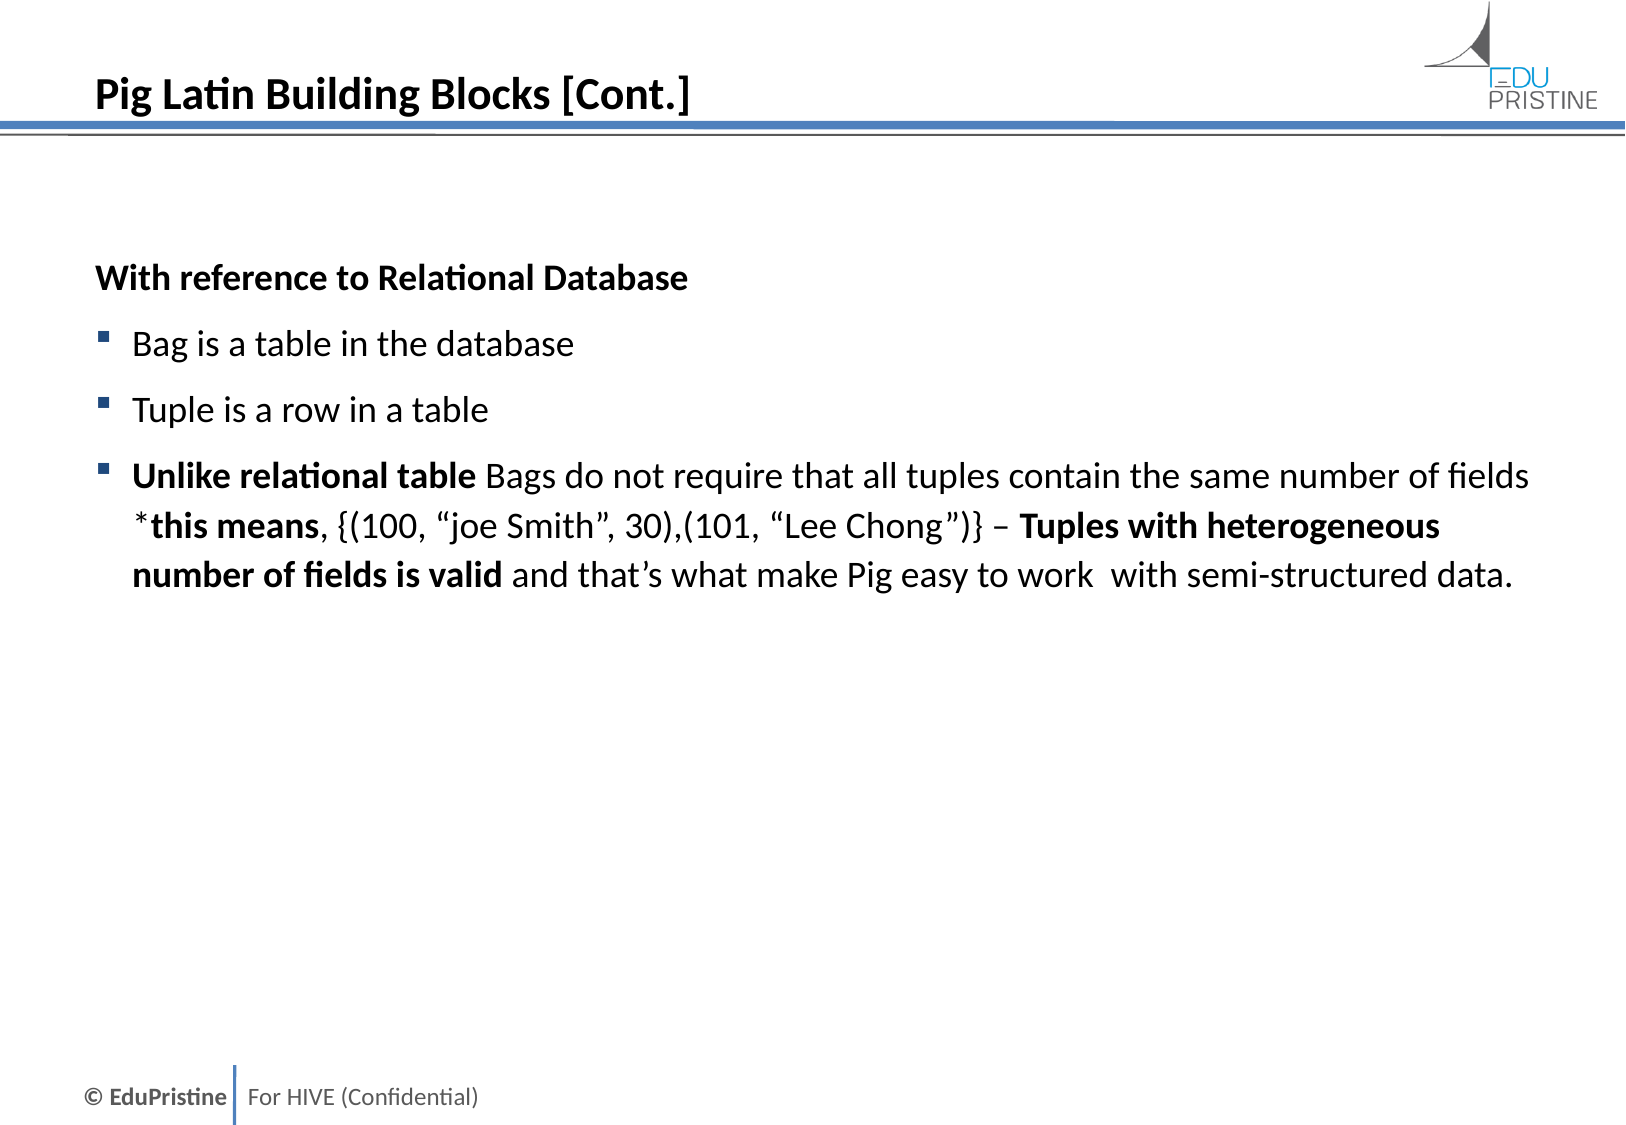

# Pig Latin Building Blocks [Cont.]

With reference to Relational Database
Bag is a table in the database
Tuple is a row in a table
Unlike relational table Bags do not require that all tuples contain the same number of fields *this means, {(100, “joe Smith”, 30),(101, “Lee Chong”)} – Tuples with heterogeneous number of fields is valid and that’s what make Pig easy to work  with semi-structured data.